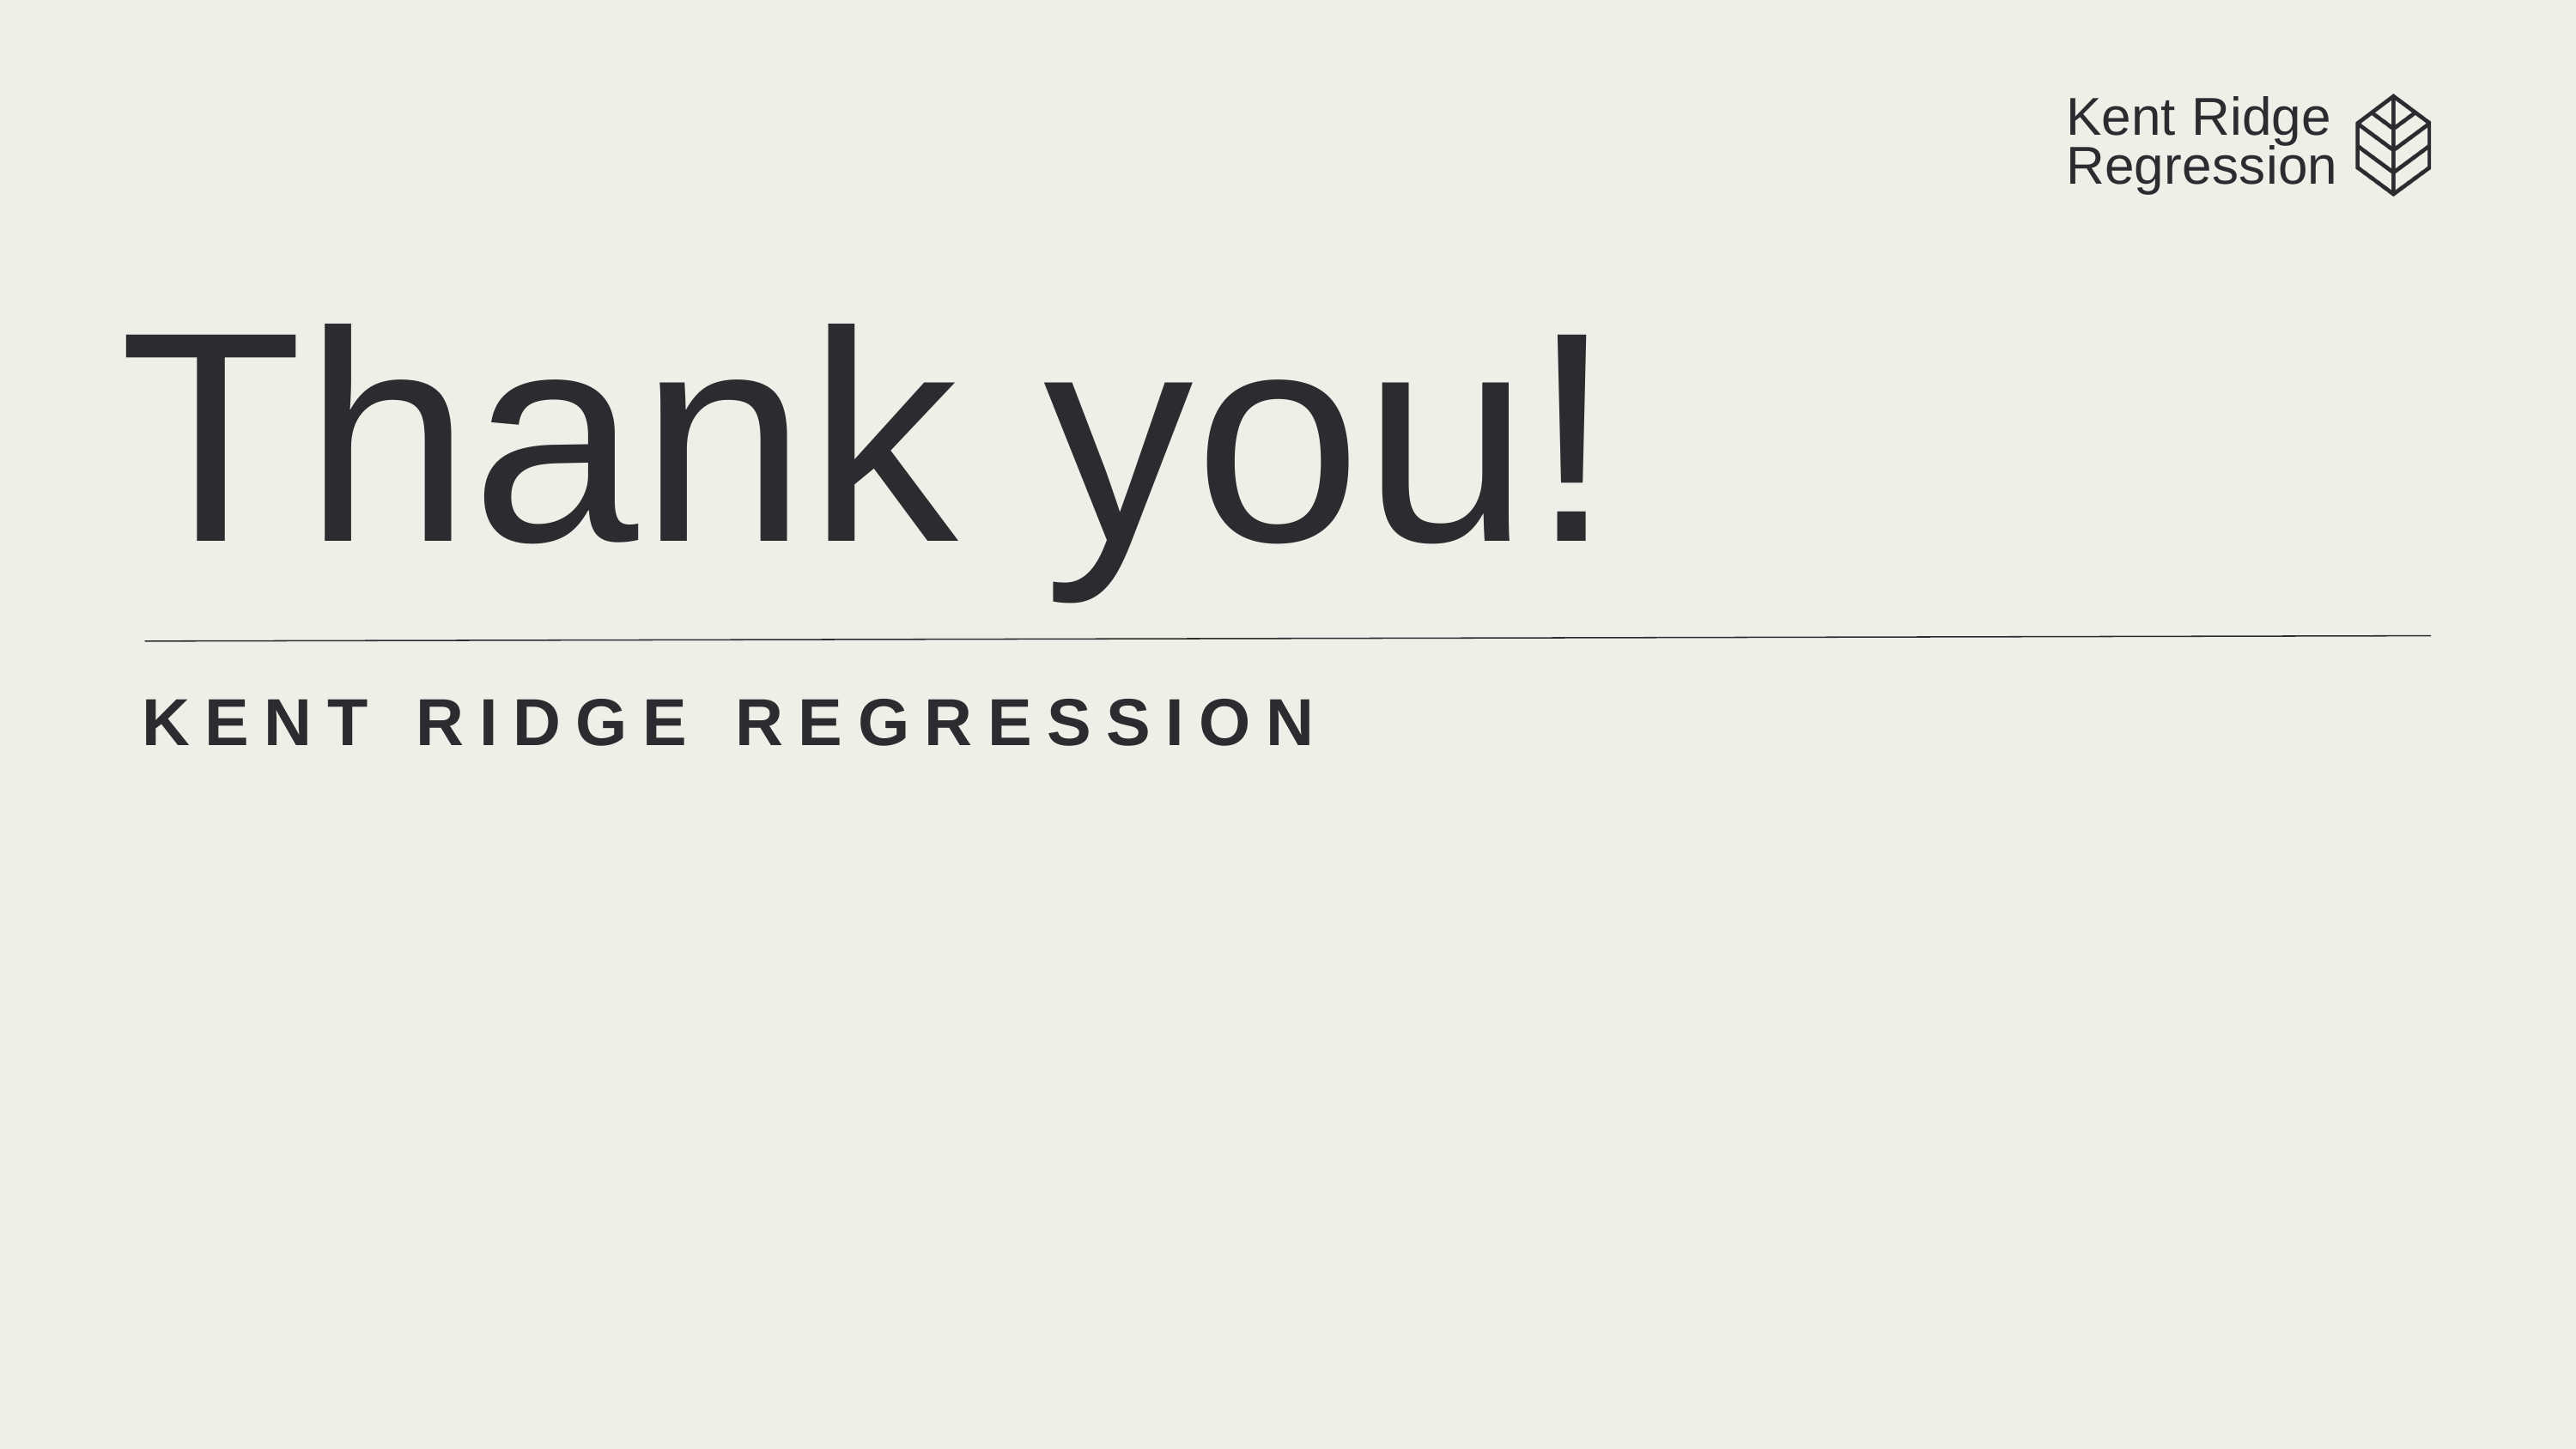

Kent Ridge
Regression
Thank you!

KENT RIDGE REGRESSION